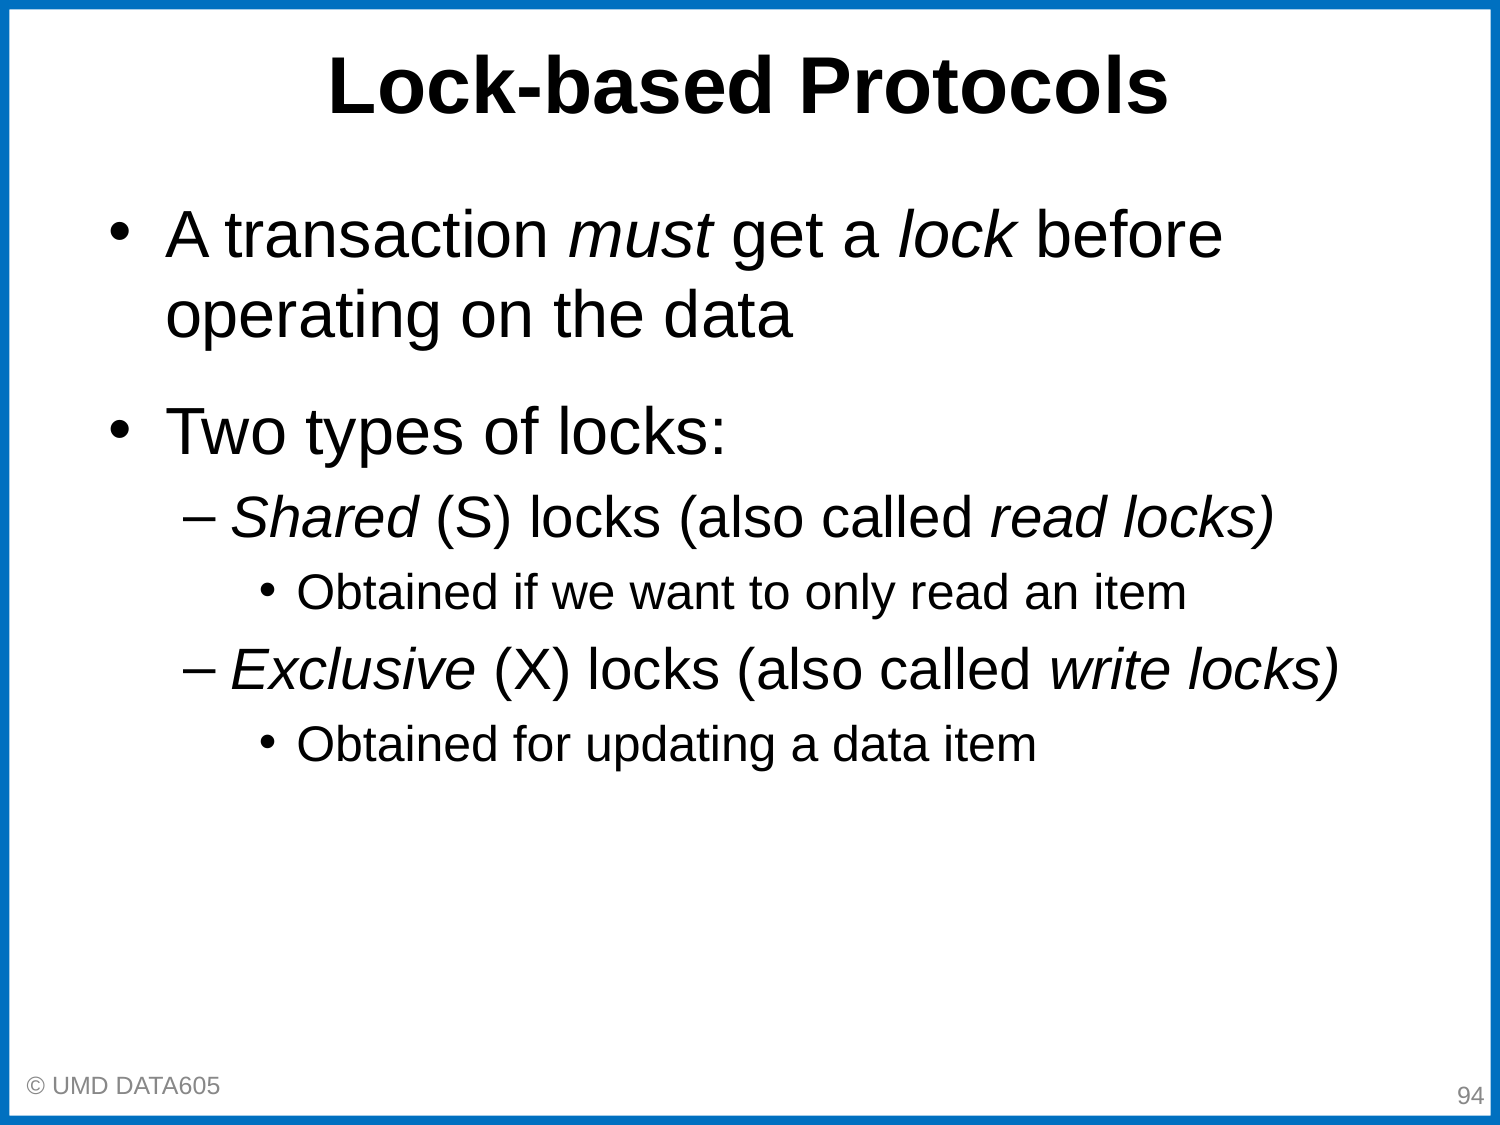

# Lock-based Protocols
A transaction must get a lock before operating on the data
Two types of locks:
Shared (S) locks (also called read locks)
Obtained if we want to only read an item
Exclusive (X) locks (also called write locks)
Obtained for updating a data item
94